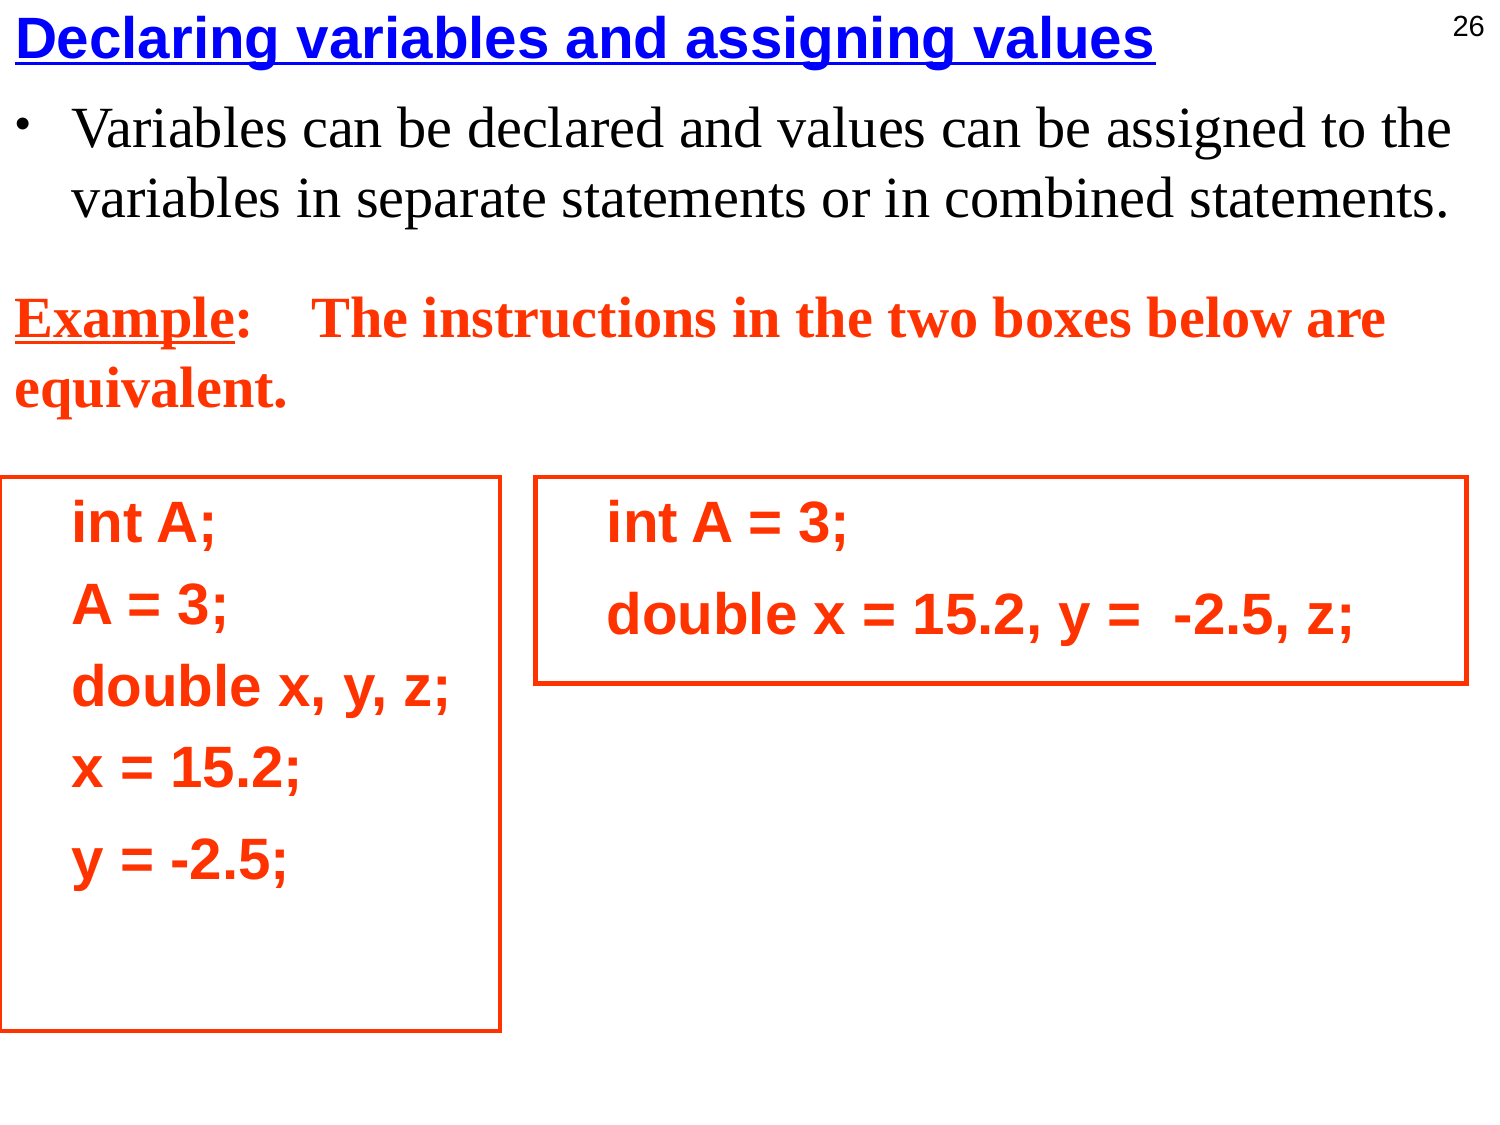

# Declaring variables and assigning values
26
Variables can be declared and values can be assigned to the variables in separate statements or in combined statements.
Example:    The instructions in the two boxes below are equivalent.
	int A;
	A = 3;
	double x, y, z;
	x = 15.2;
	y = -2.5;
	int A = 3;
	double x = 15.2, y =  -2.5, z;